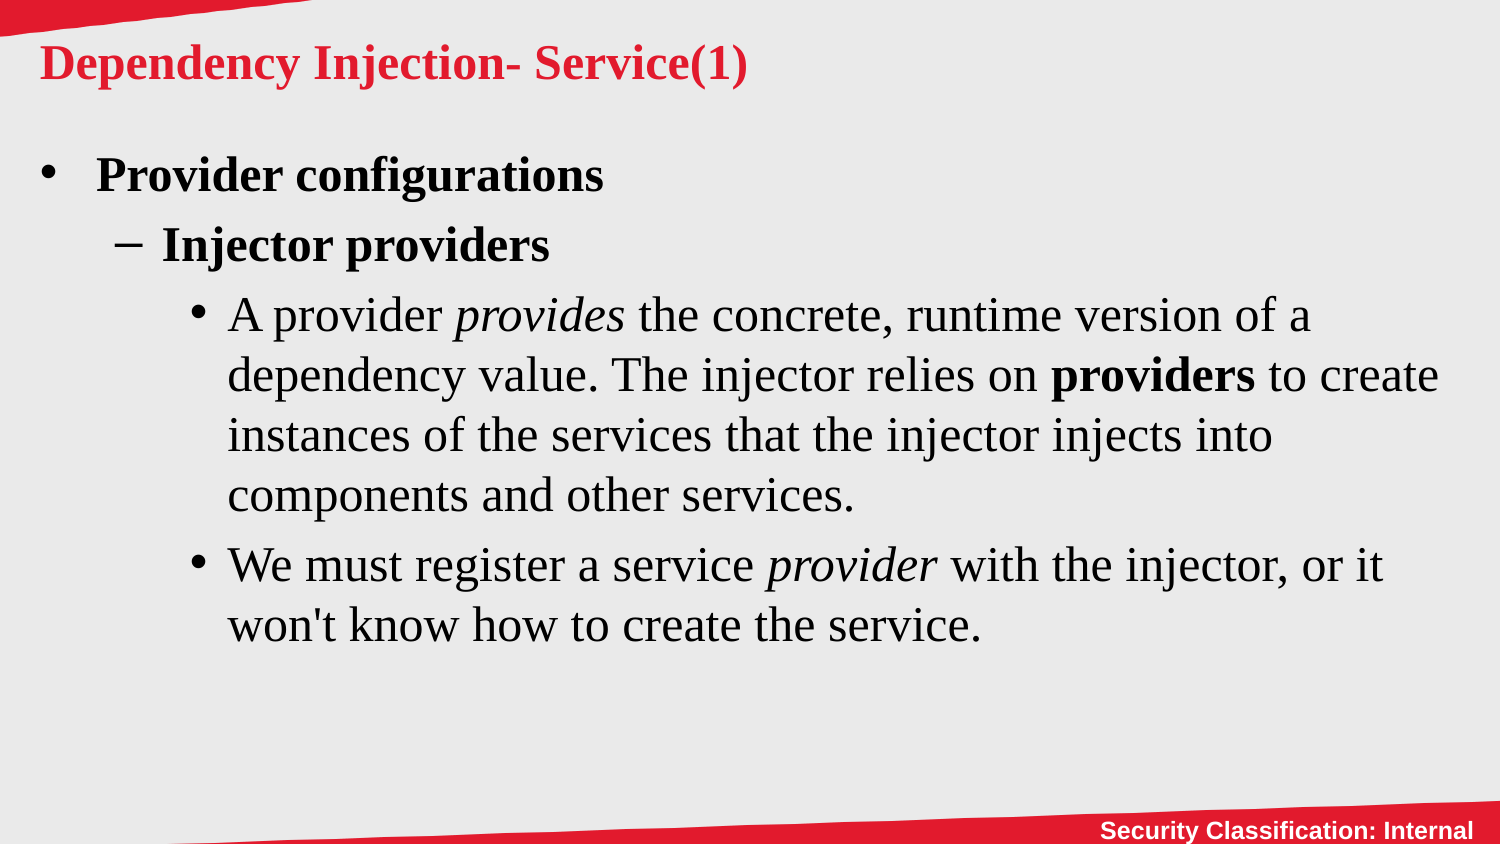

# Dependency Injection- Service(1)
Provider configurations
Injector providers
A provider provides the concrete, runtime version of a dependency value. The injector relies on providers to create instances of the services that the injector injects into components and other services.
We must register a service provider with the injector, or it won't know how to create the service.